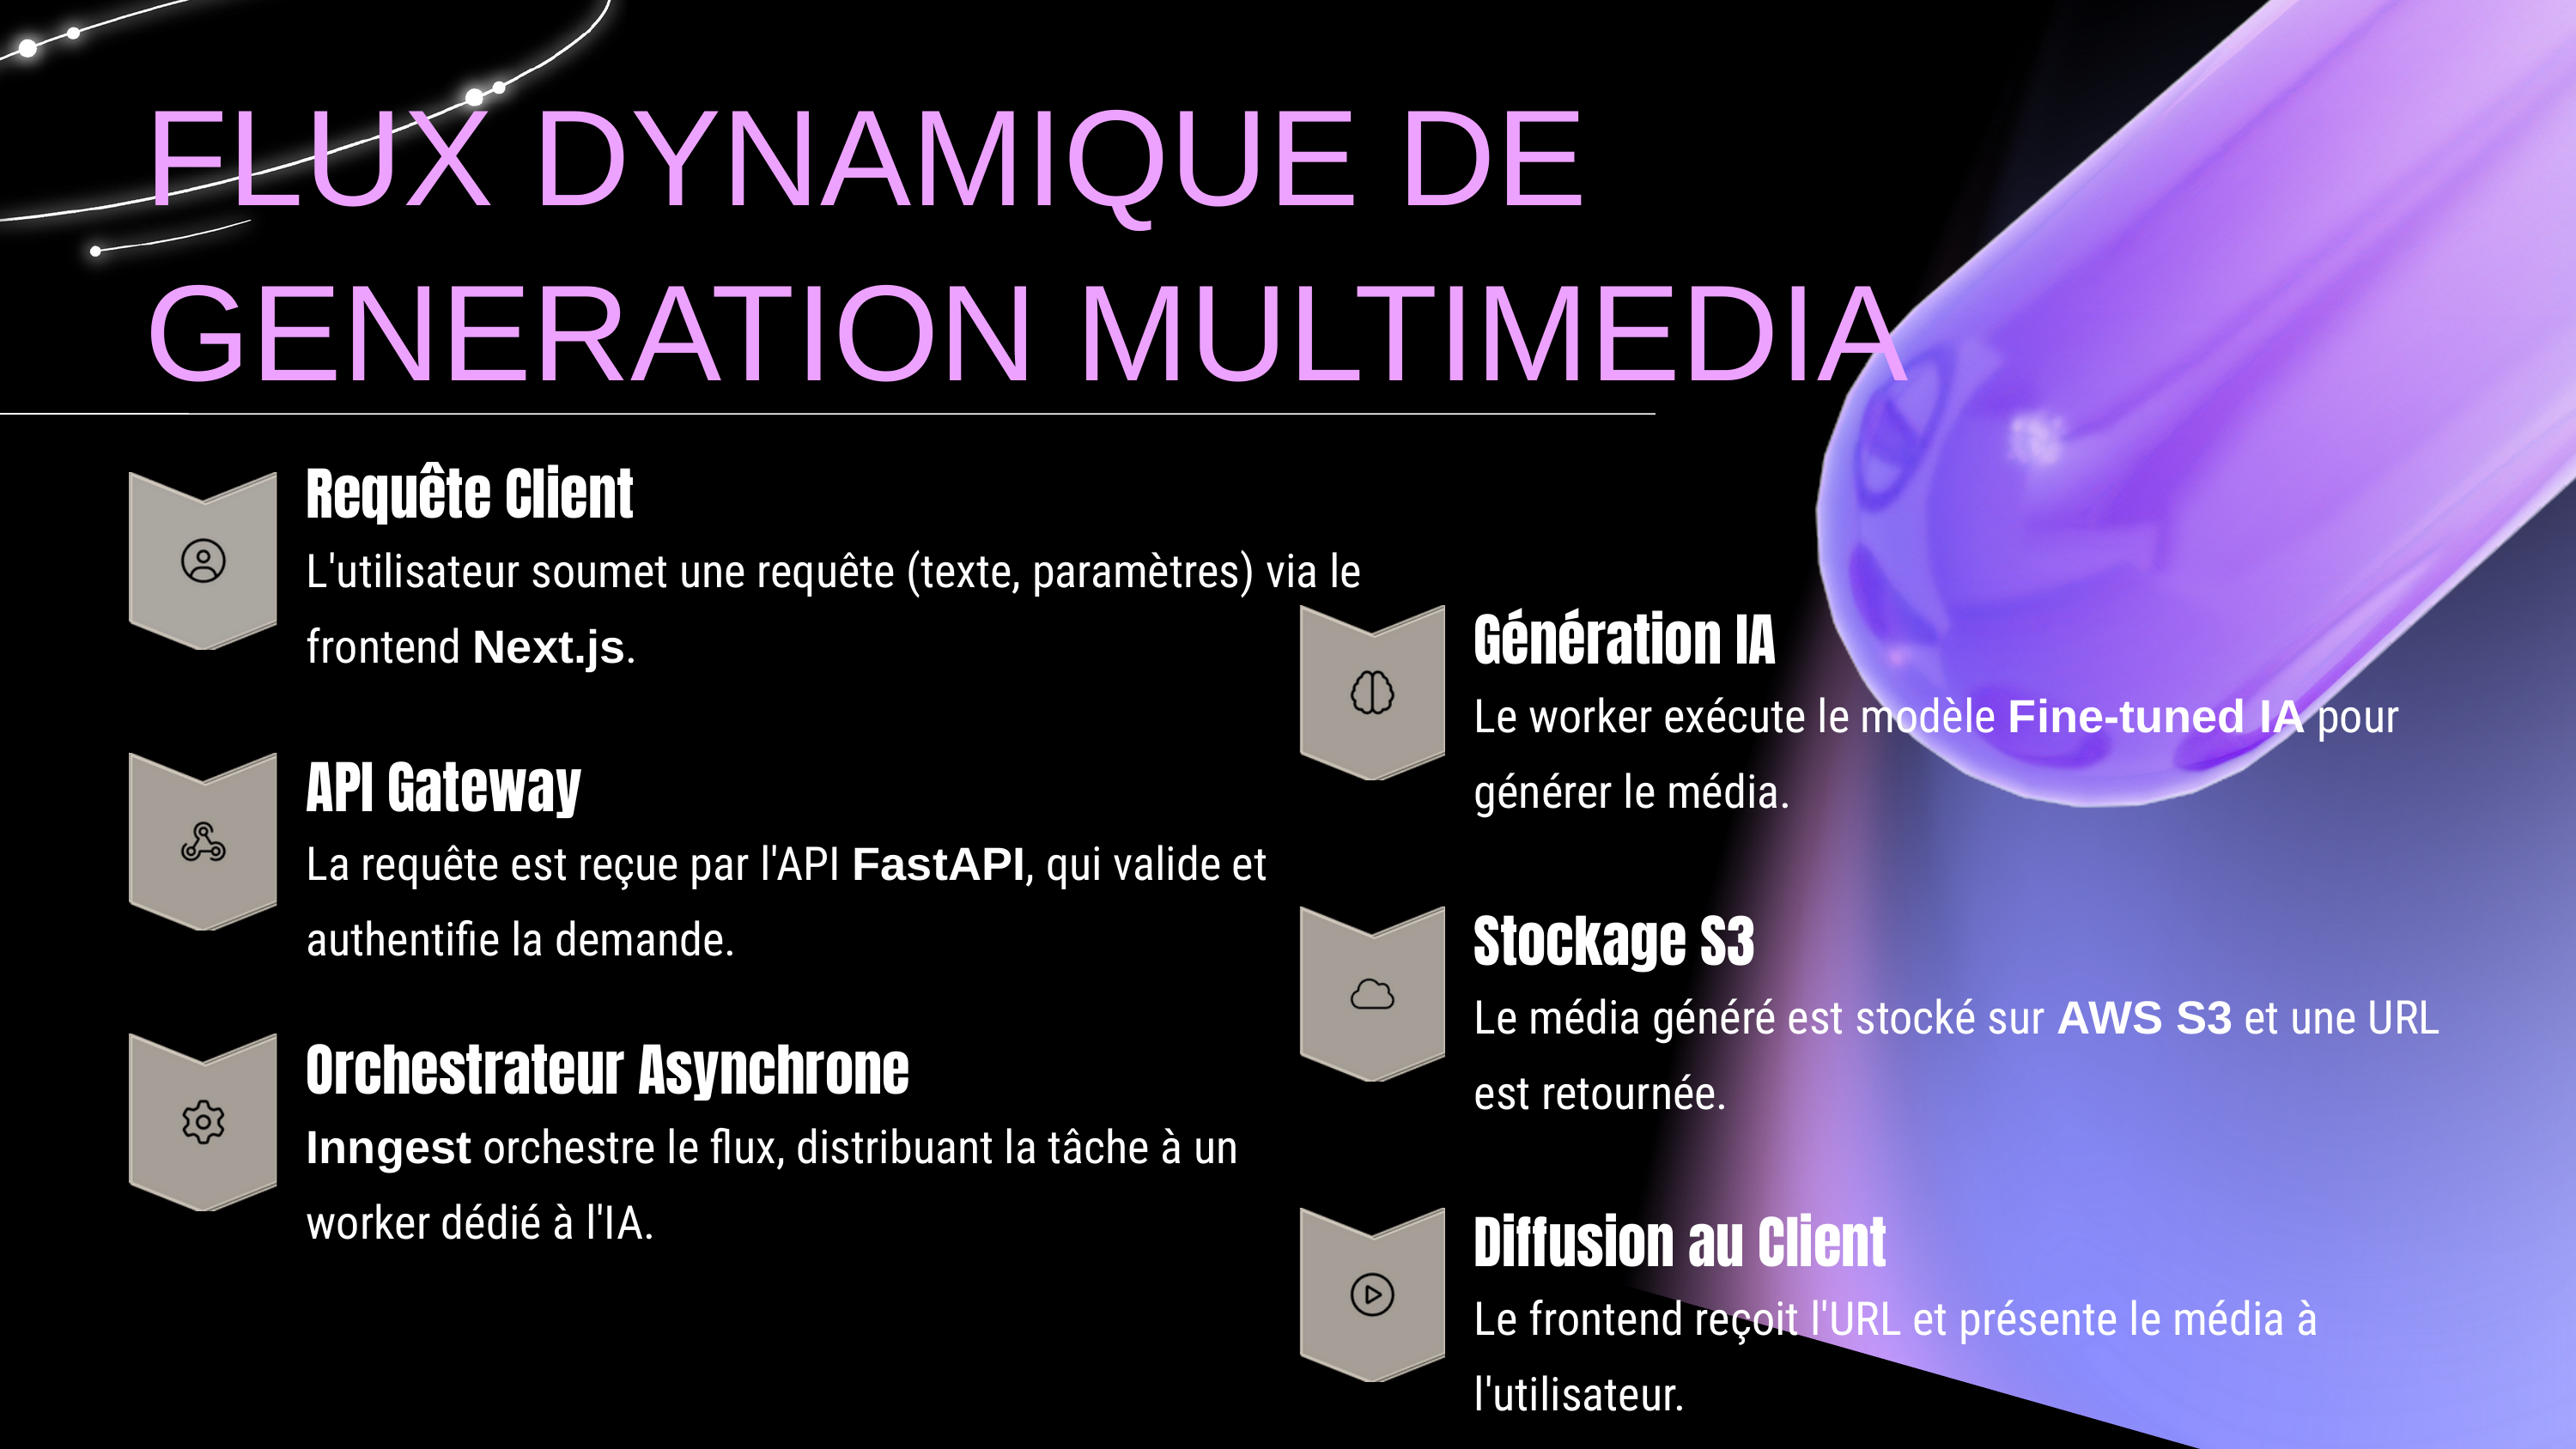

FLUX DYNAMIQUE DE GENERATION MULTIMEDIA

Requête Client

L'utilisateur soumet une requête (texte, paramètres) via le frontend Next.js.
Génération IA

Le worker exécute le modèle Fine-tuned IA pour générer le média.
API Gateway

La requête est reçue par l'API FastAPI, qui valide et authentifie la demande.
Stockage S3

Le média généré est stocké sur AWS S3 et une URL est retournée.
Orchestrateur Asynchrone

Inngest orchestre le flux, distribuant la tâche à un worker dédié à l'IA.
Diffusion au Client

Le frontend reçoit l'URL et présente le média à l'utilisateur.